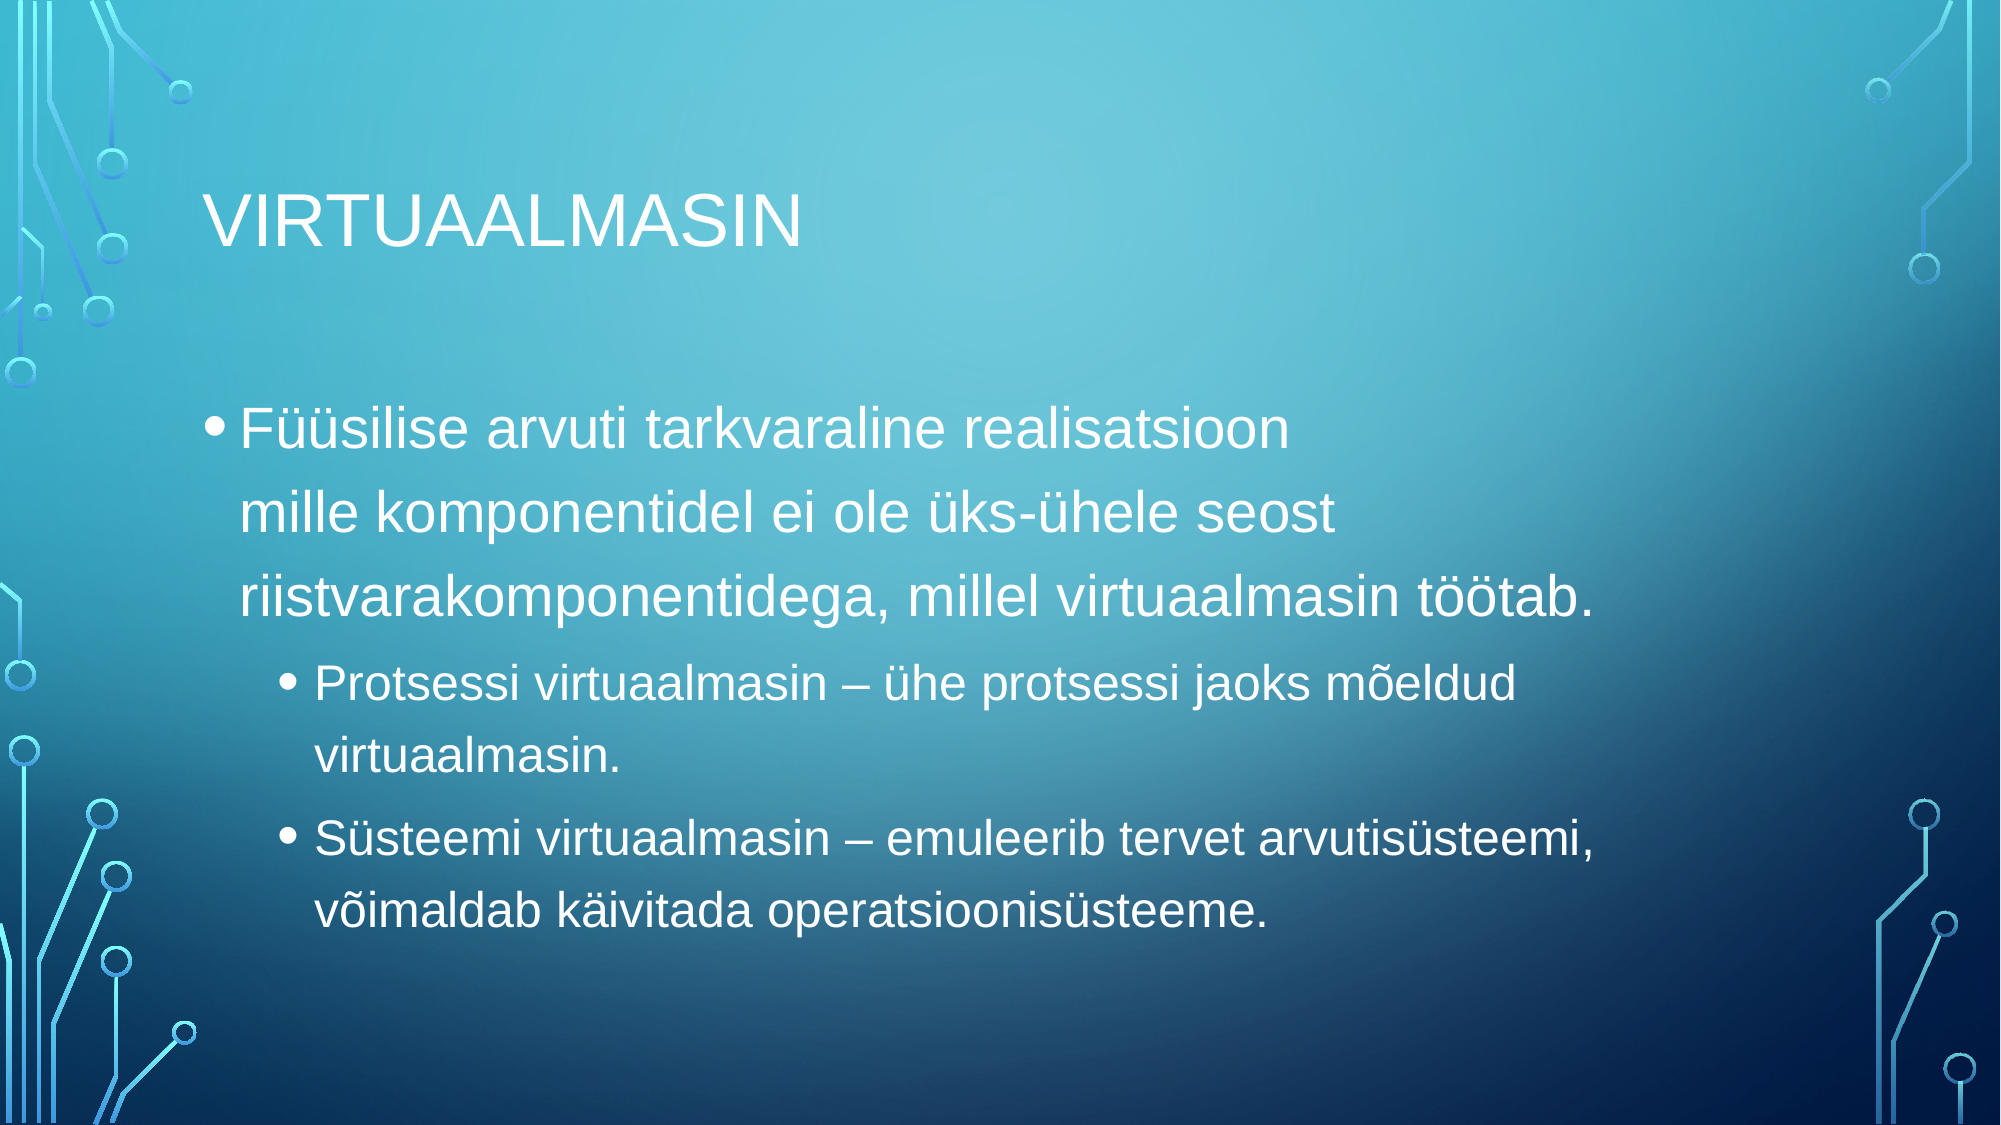

# Virtuaalmasin
Füüsilise arvuti tarkvaraline realisatsioon mille komponentidel ei ole üks-ühele seost riistvarakomponentidega, millel virtuaalmasin töötab.
Protsessi virtuaalmasin – ühe protsessi jaoks mõeldud virtuaalmasin.
Süsteemi virtuaalmasin – emuleerib tervet arvutisüsteemi, võimaldab käivitada operatsioonisüsteeme.